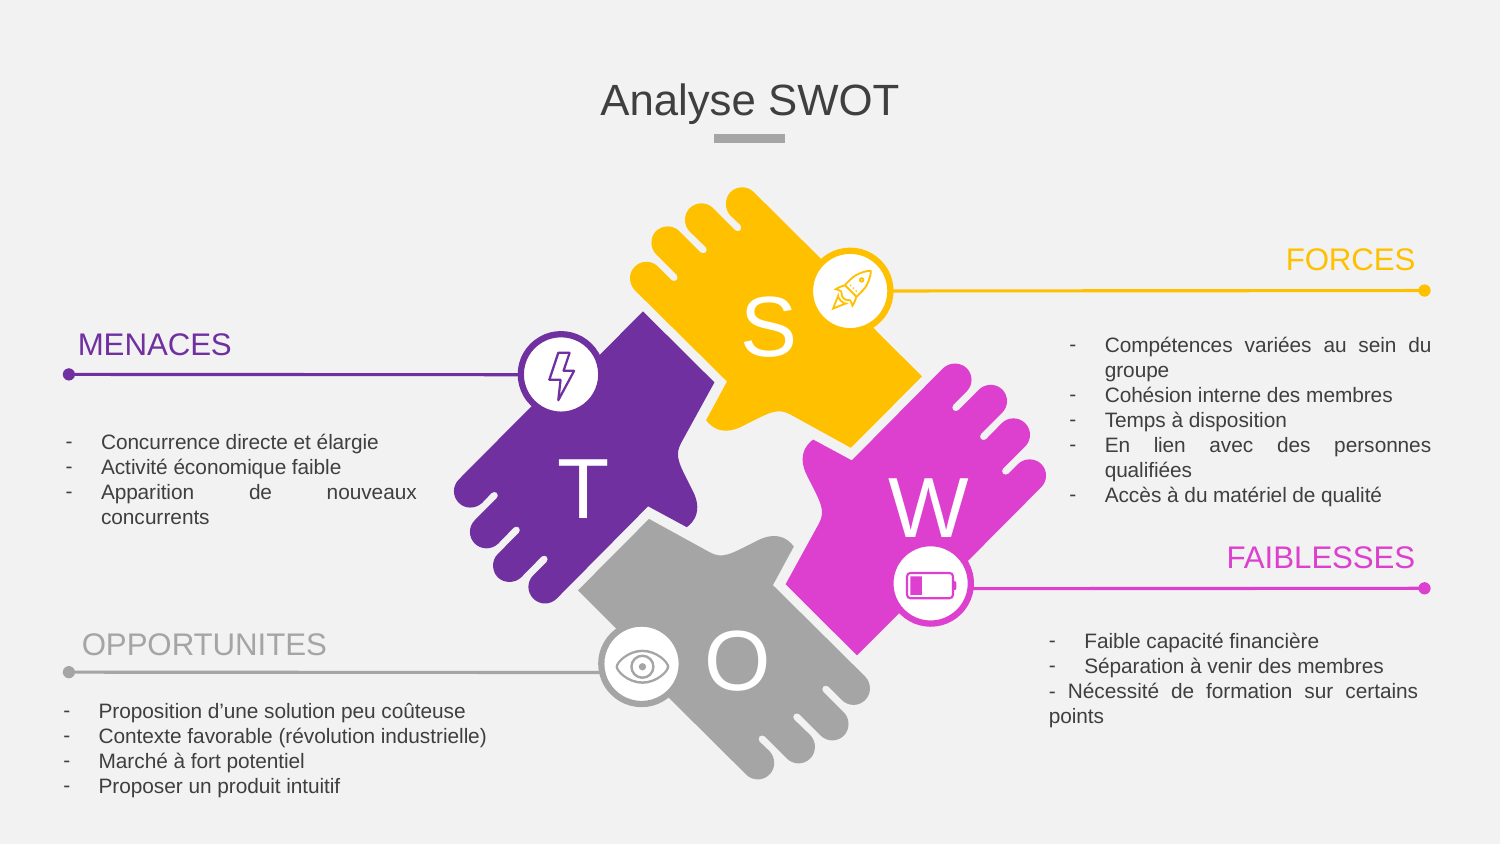

Analyse SWOT

FORCES
S

MENACES
Compétences variées au sein du groupe
Cohésion interne des membres
Temps à disposition
En lien avec des personnes qualifiées
Accès à du matériel de qualité

Concurrence directe et élargie
Activité économique faible
Apparition de nouveaux concurrents
T
W
FAIBLESSES

O
OPPORTUNITES
Faible capacité financière
Séparation à venir des membres
- Nécessité de formation sur certains points

Proposition d’une solution peu coûteuse
Contexte favorable (révolution industrielle)
Marché à fort potentiel
Proposer un produit intuitif